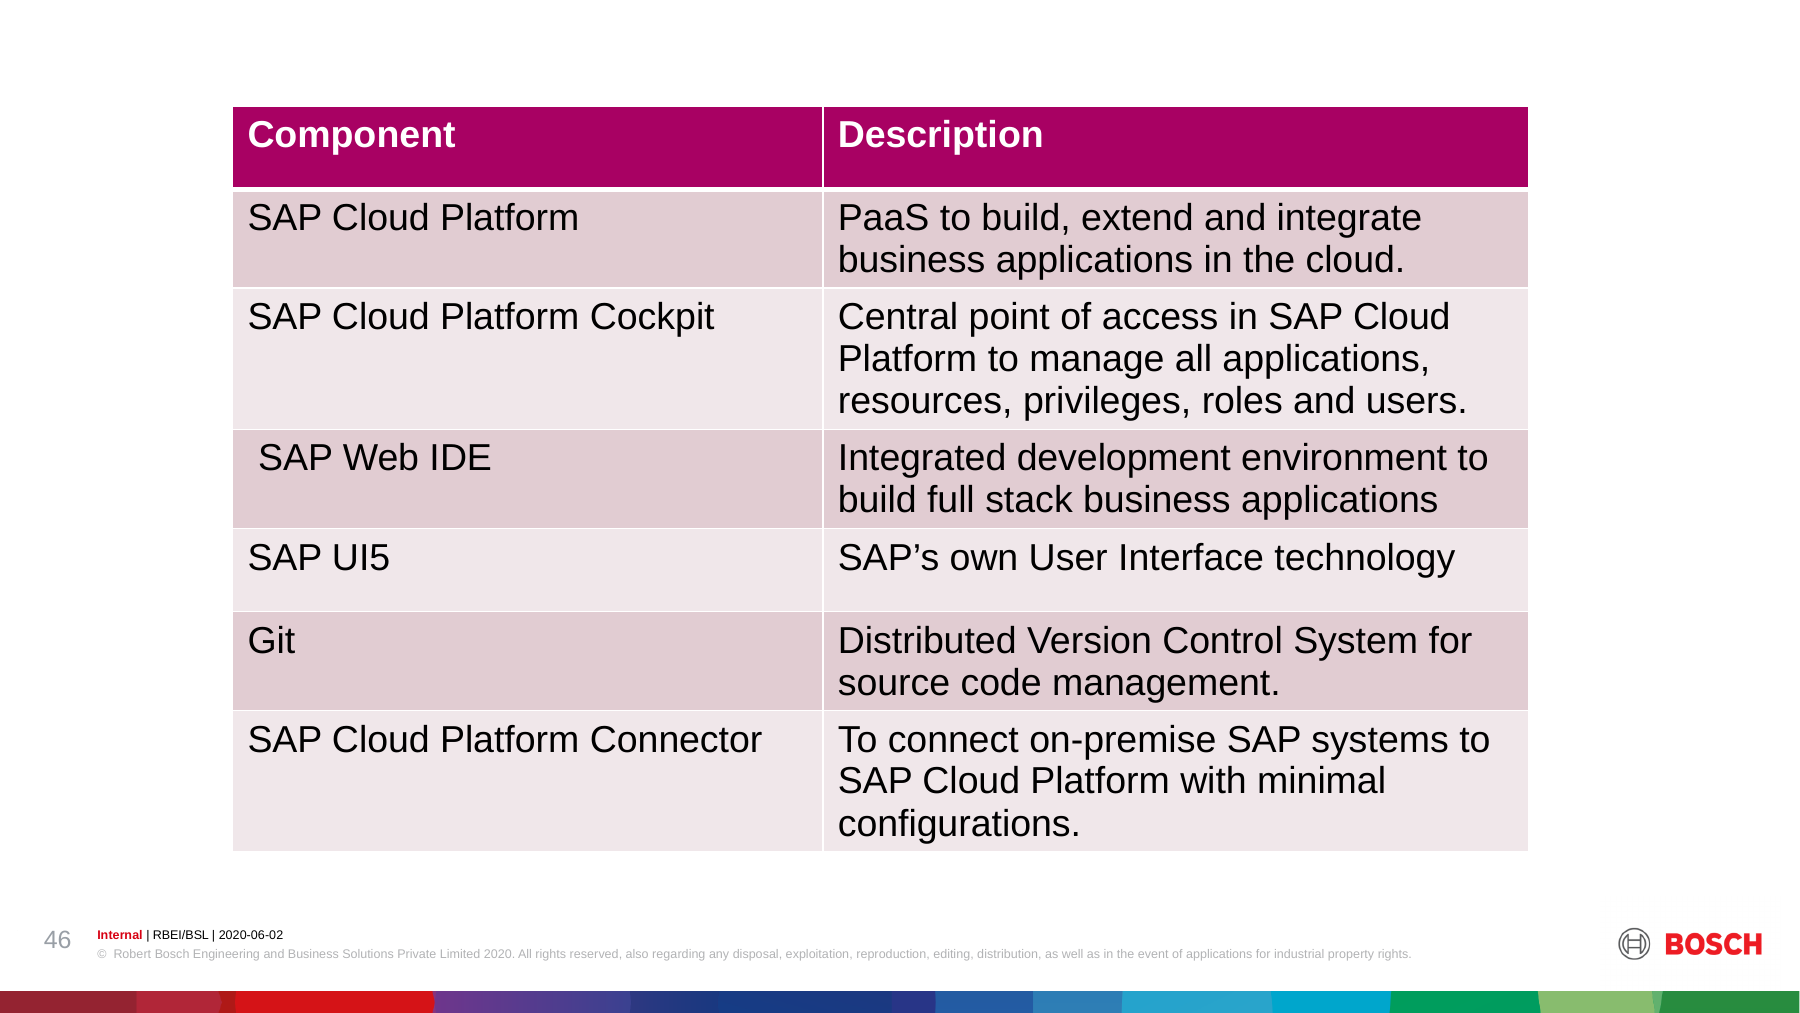

| Component | Description |
| --- | --- |
| SAP Cloud Platform | PaaS to build, extend and integrate business applications in the cloud. |
| SAP Cloud Platform Cockpit | Central point of access in SAP Cloud Platform to manage all applications, resources, privileges, roles and users. |
| SAP Web IDE | Integrated development environment to build full stack business applications |
| SAP UI5 | SAP’s own User Interface technology |
| Git | Distributed Version Control System for source code management. |
| SAP Cloud Platform Connector | To connect on-premise SAP systems to SAP Cloud Platform with minimal configurations. |
46